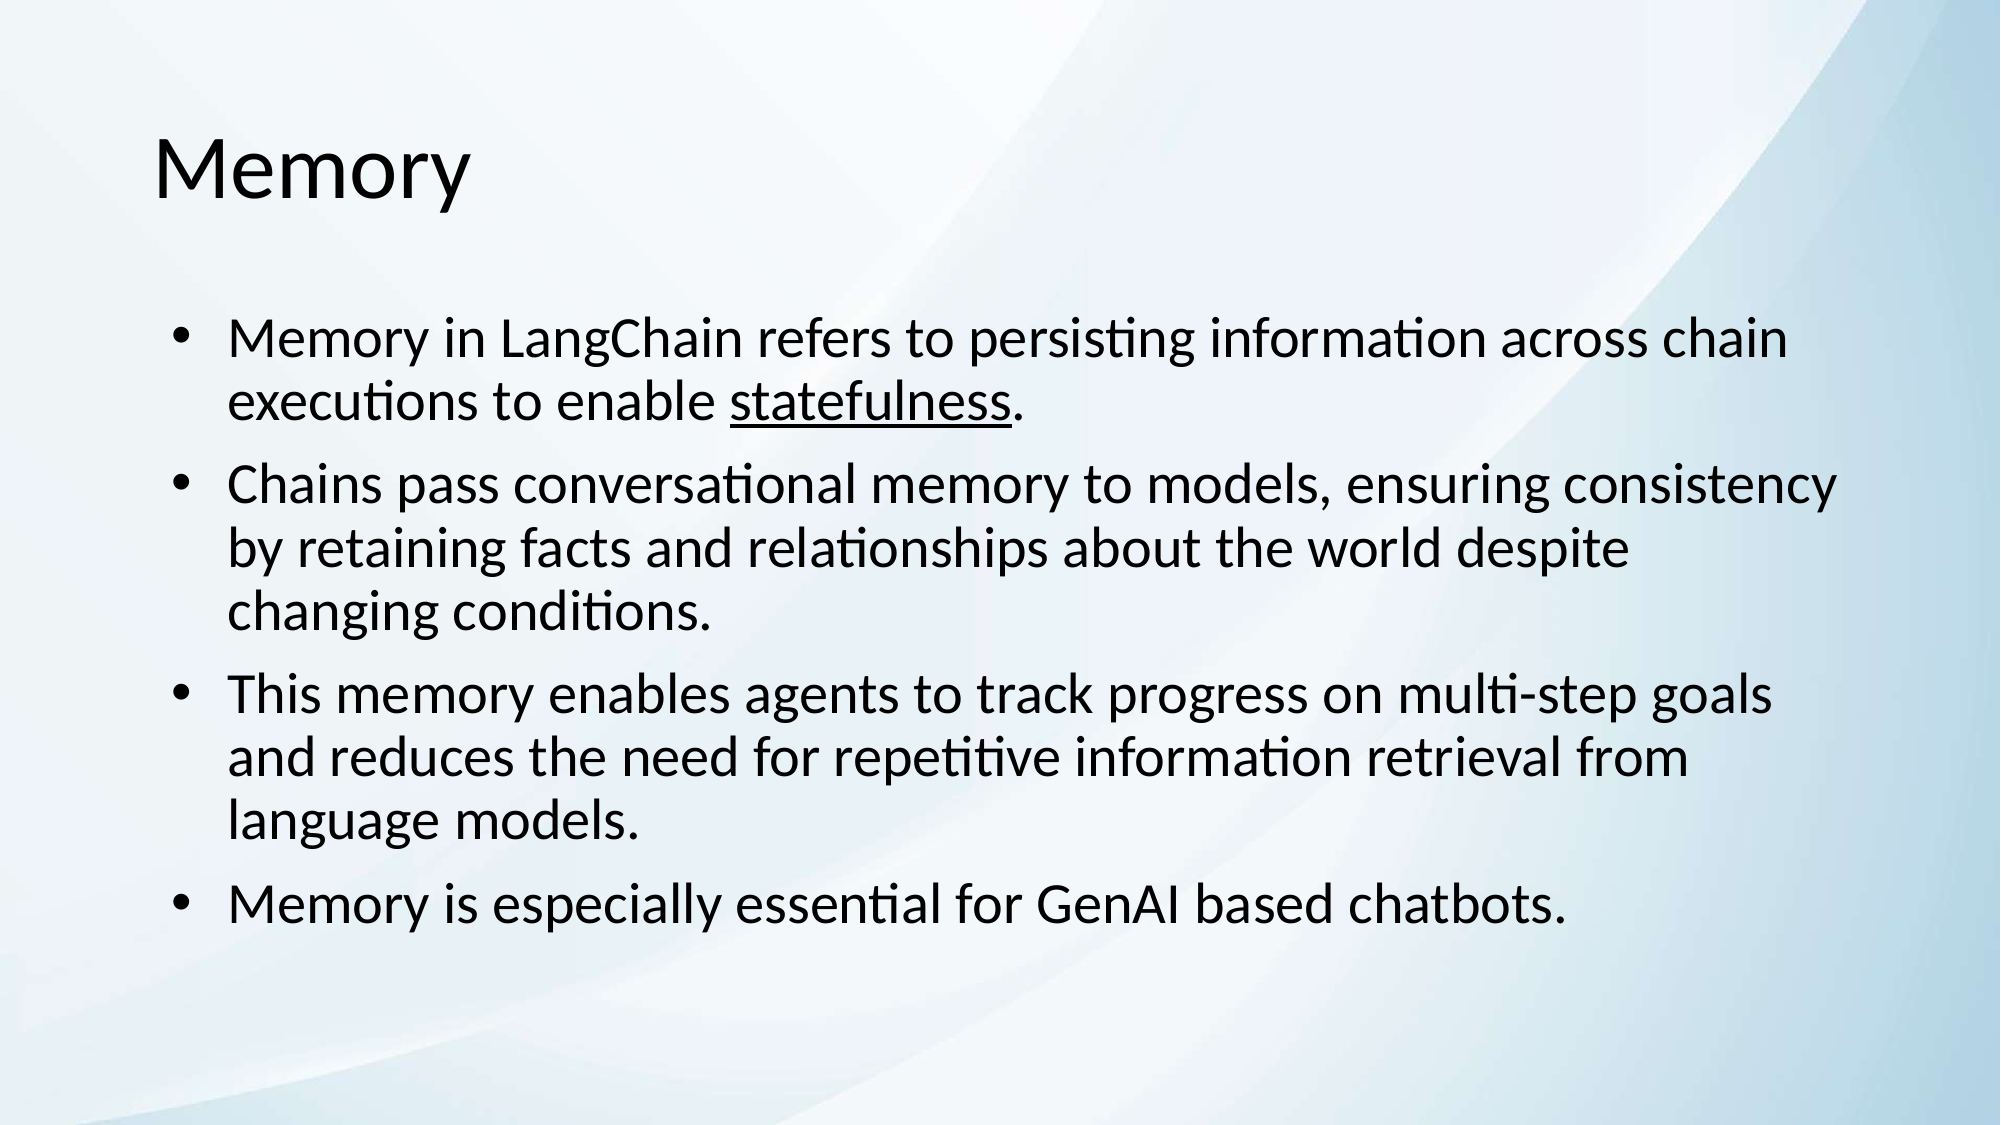

# Memory
Memory in LangChain refers to persisting information across chain executions to enable statefulness.
Chains pass conversational memory to models, ensuring consistency by retaining facts and relationships about the world despite changing conditions.
This memory enables agents to track progress on multi-step goals and reduces the need for repetitive information retrieval from language models.
Memory is especially essential for GenAI based chatbots.